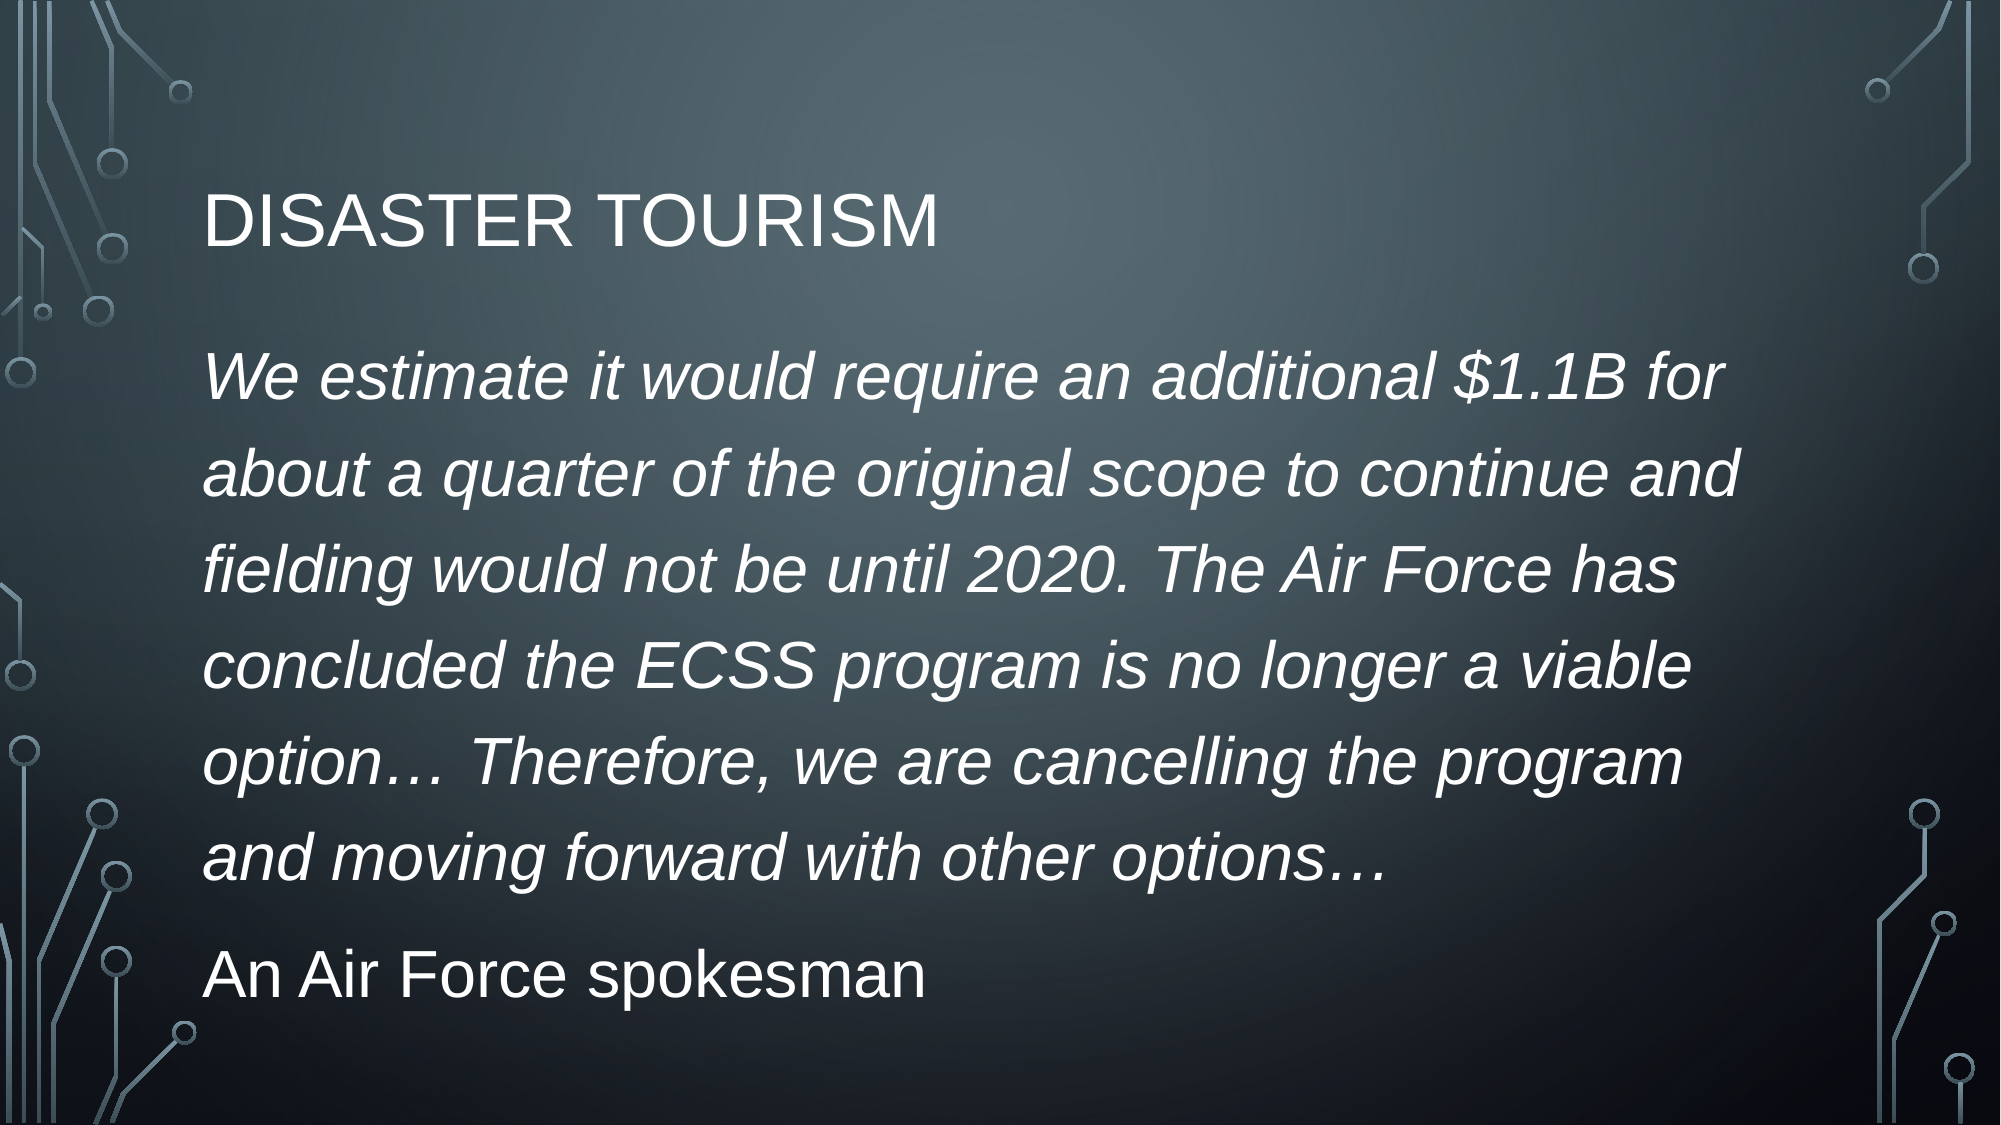

# Disaster tourism
We estimate it would require an additional $1.1B for about a quarter of the original scope to continue and fielding would not be until 2020. The Air Force has concluded the ECSS program is no longer a viable option… Therefore, we are cancelling the program and moving forward with other options…
An Air Force spokesman